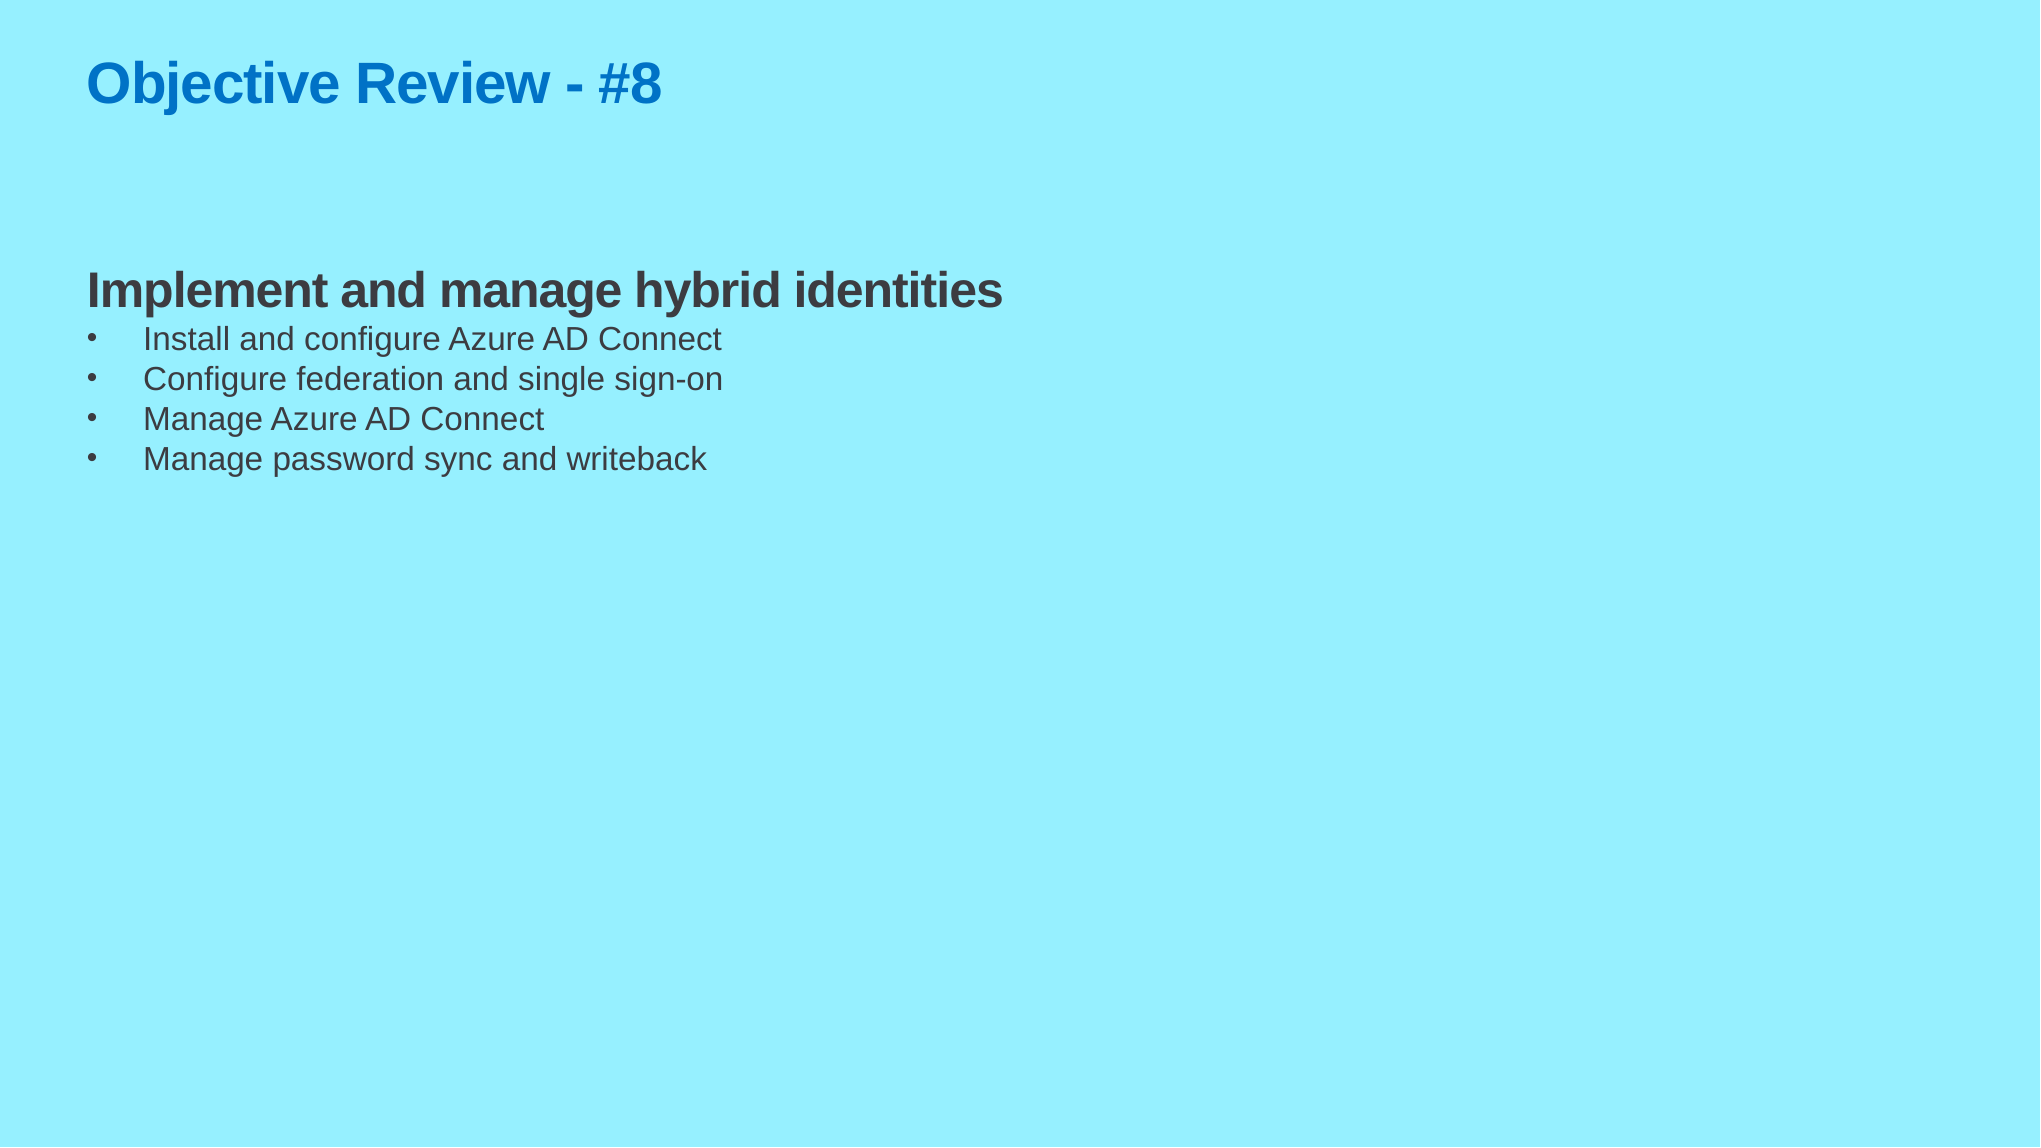

# Objective Review - #8
Implement and manage hybrid identities
Install and configure Azure AD Connect
Configure federation and single sign-on
Manage Azure AD Connect
Manage password sync and writeback